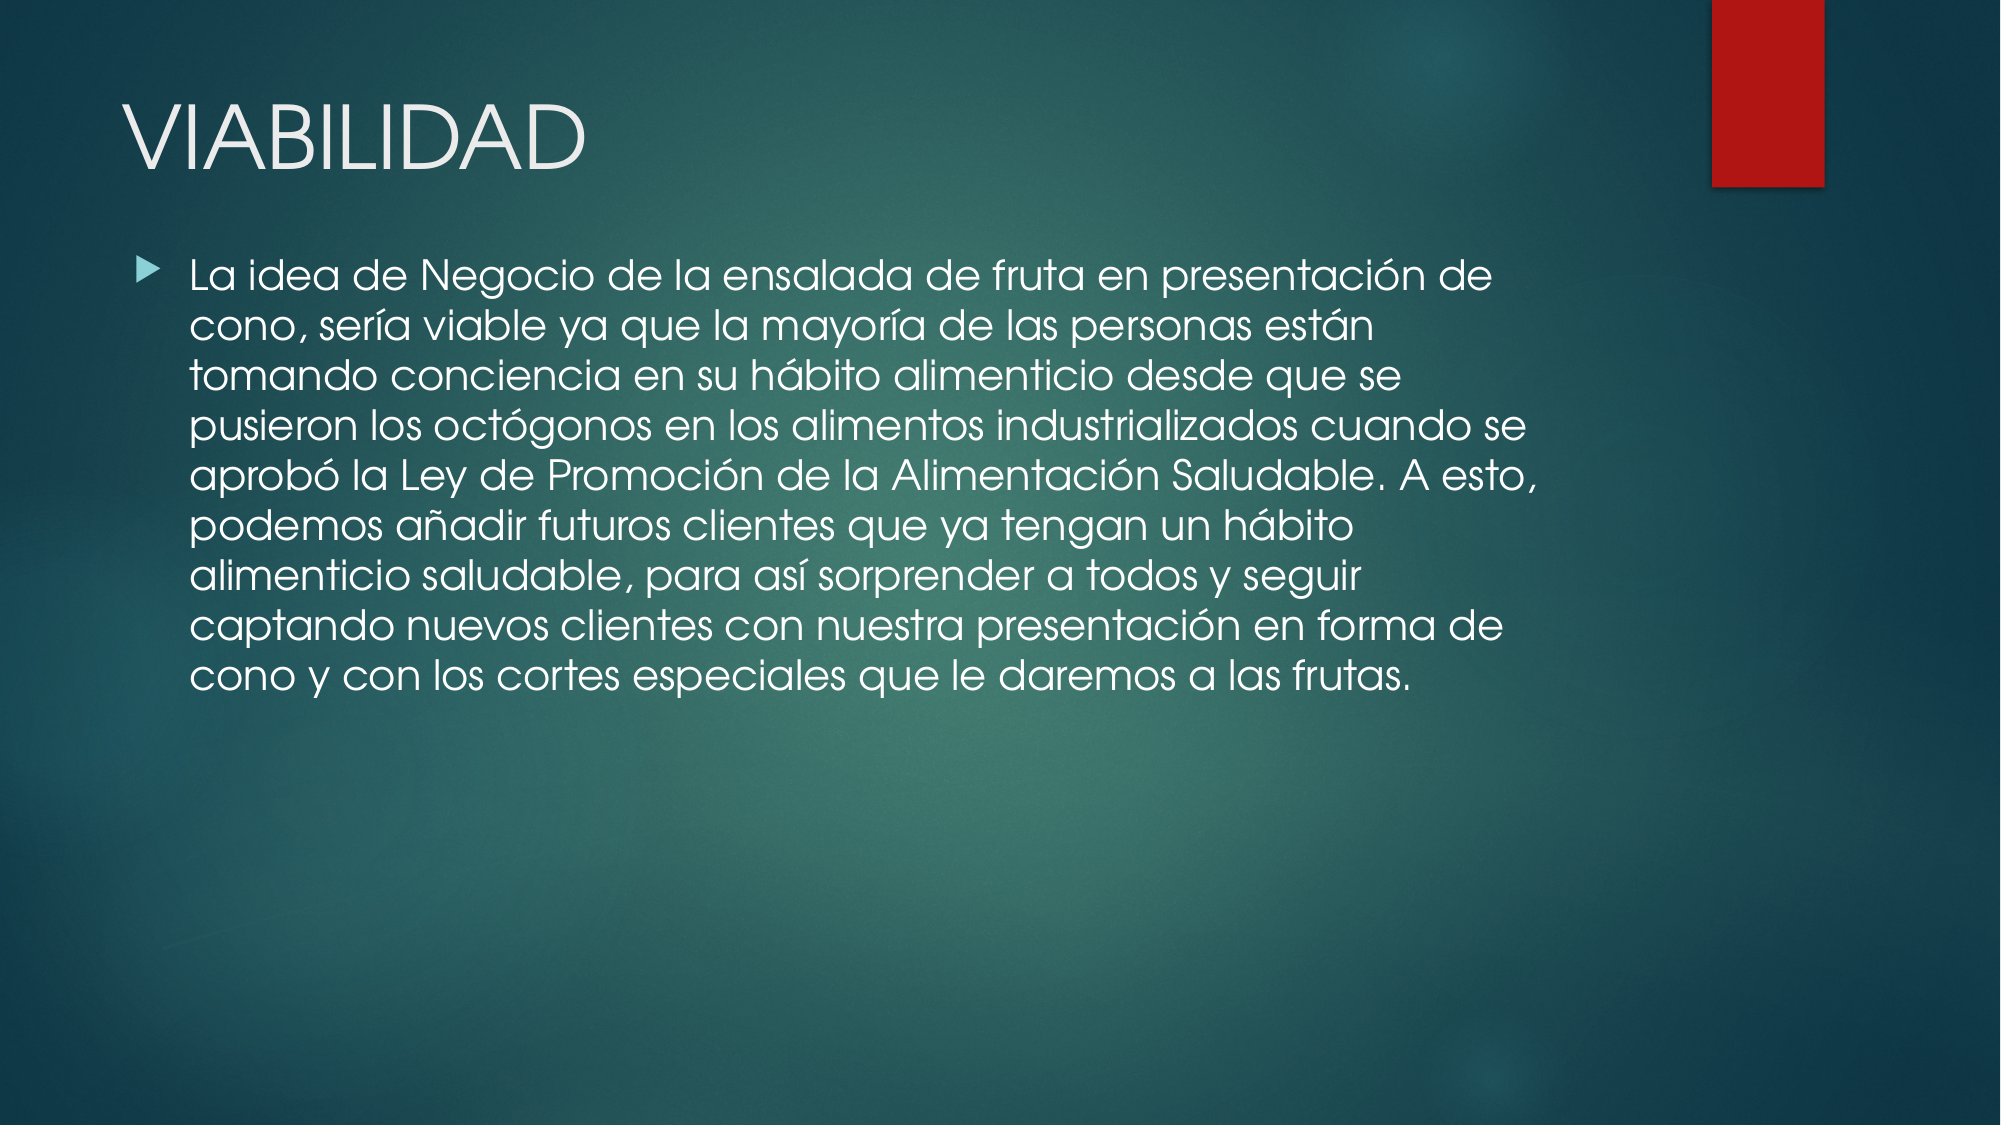

# VIABILIDAD
La idea de Negocio de la ensalada de fruta en presentación de cono, sería viable ya que la mayoría de las personas están tomando conciencia en su hábito alimenticio desde que se pusieron los octógonos en los alimentos industrializados cuando se aprobó la Ley de Promoción de la Alimentación Saludable. A esto, podemos añadir futuros clientes que ya tengan un hábito alimenticio saludable, para así sorprender a todos y seguir captando nuevos clientes con nuestra presentación en forma de cono y con los cortes especiales que le daremos a las frutas.